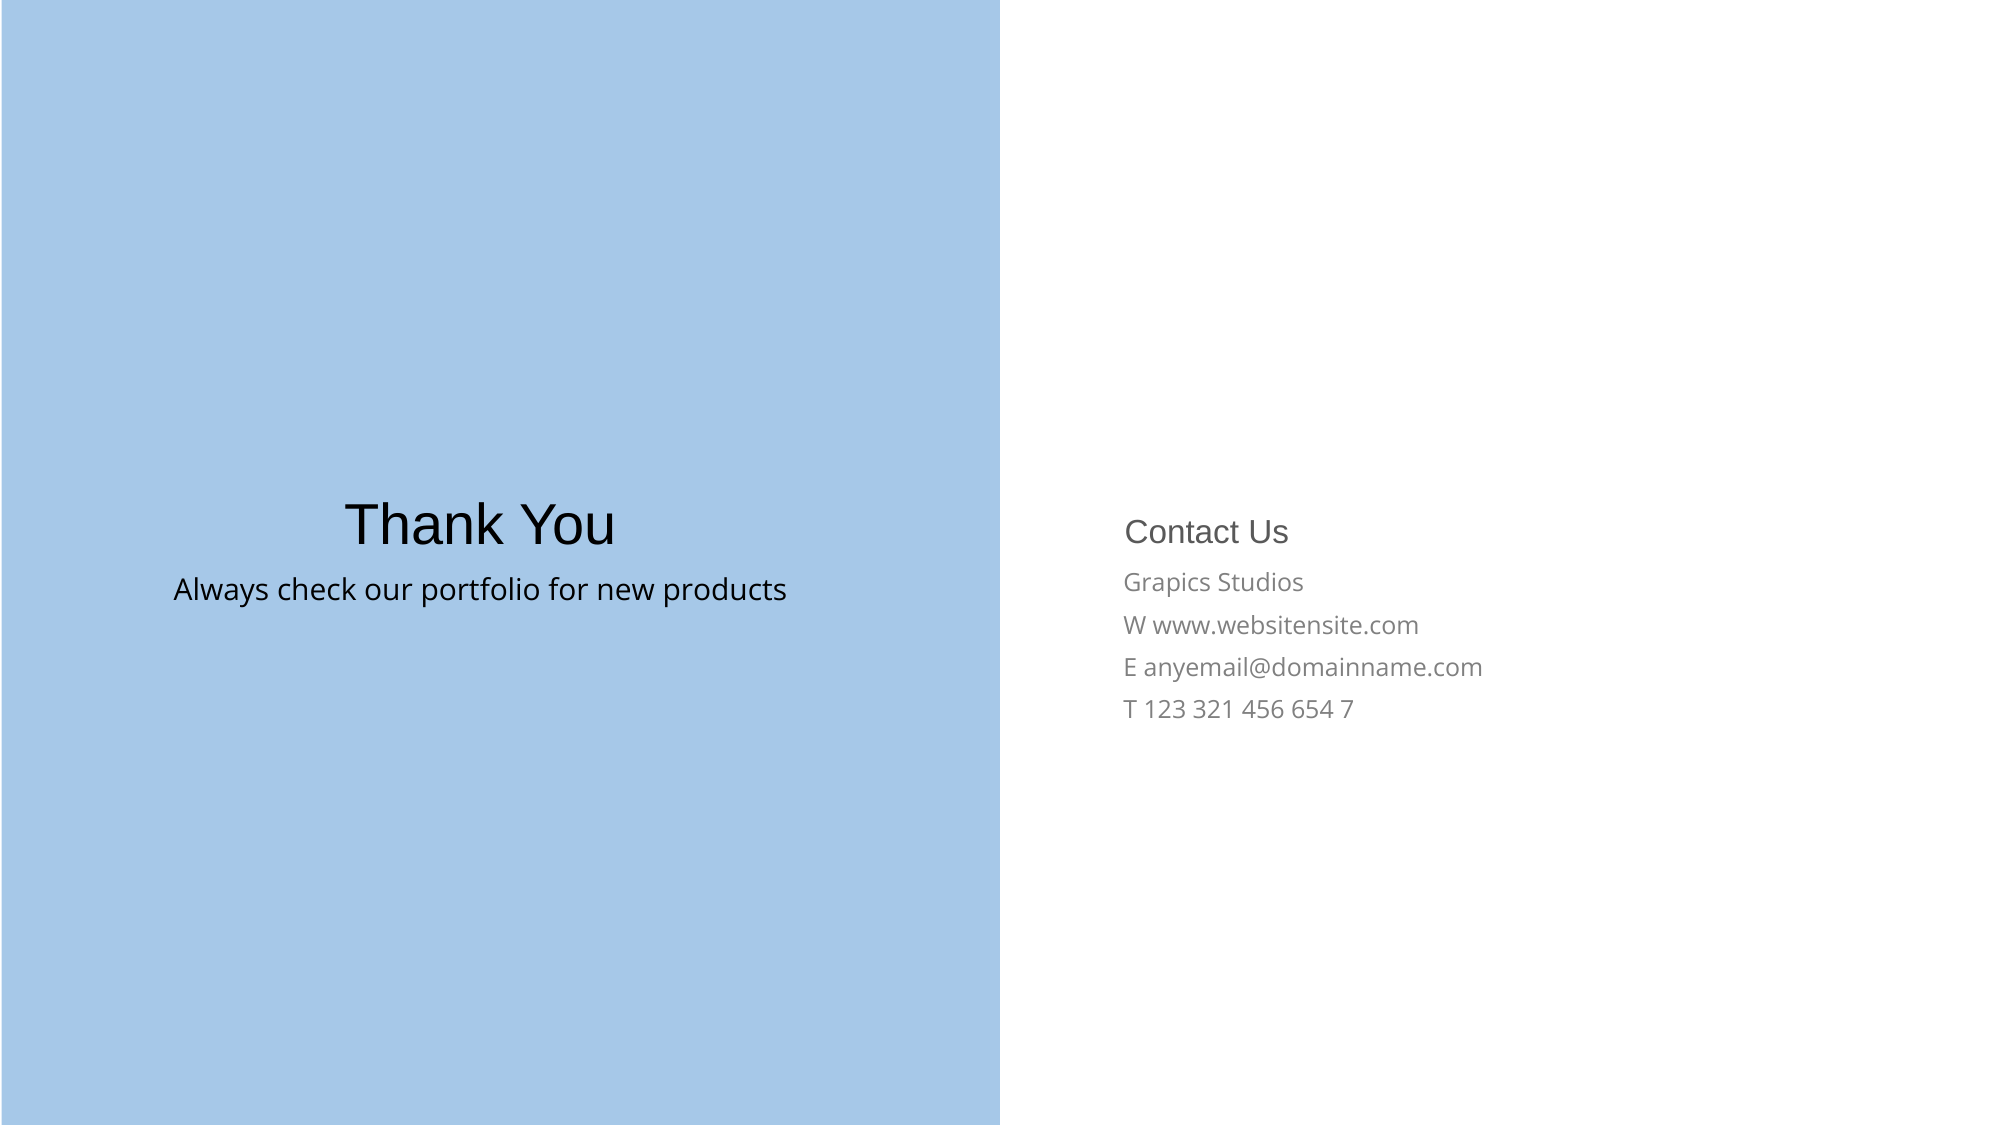

# Thank You
Contact Us
Grapics Studios
W www.websitensite.com
E anyemail@domainname.com
T 123 321 456 654 7
Always check our portfolio for new products